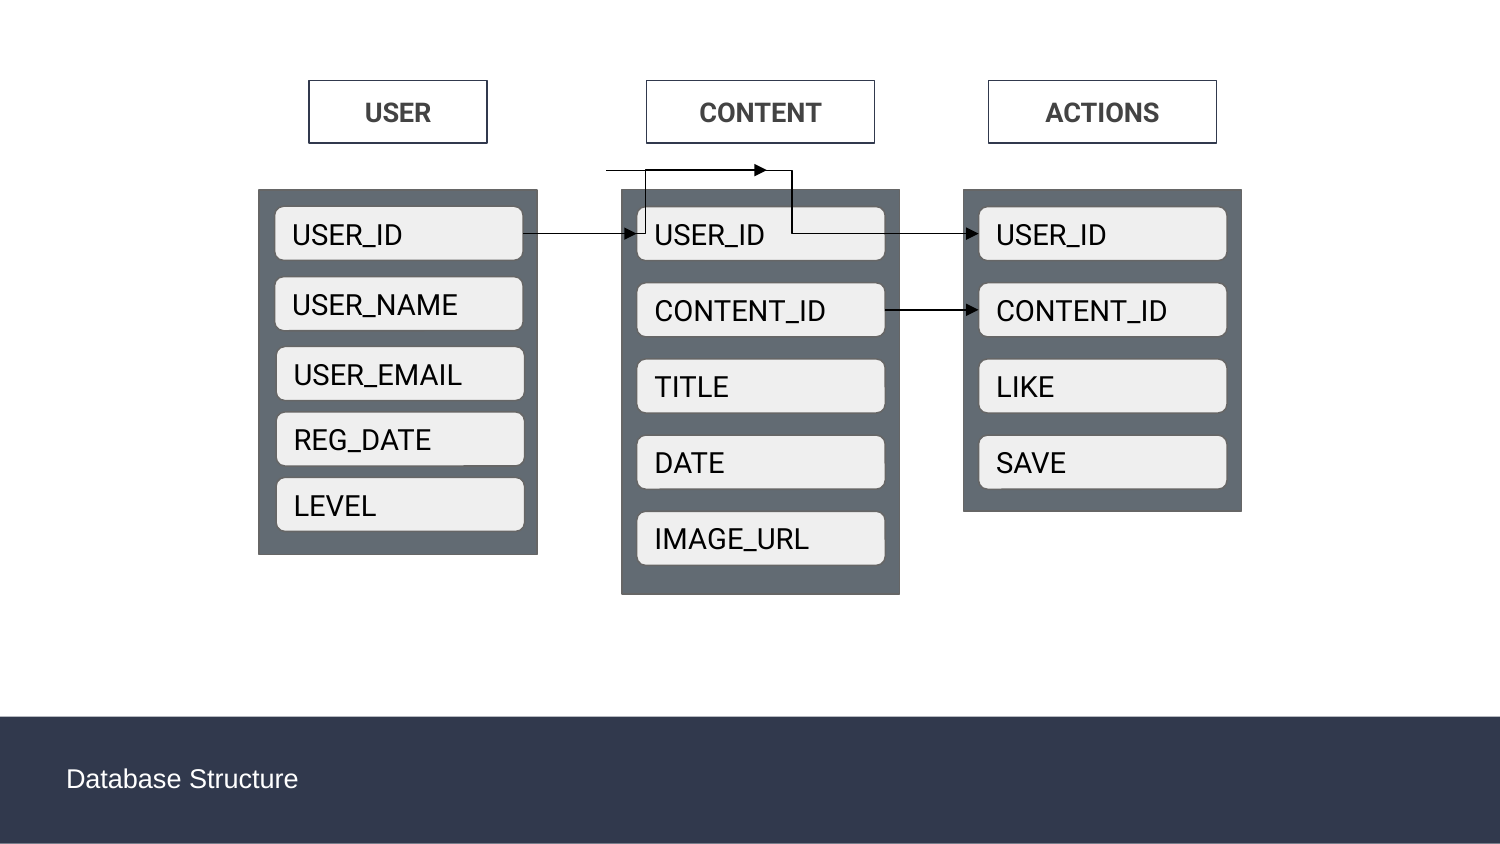

USER
ACTIONS
CONTENT

USER_ID
USER_ID
USER_ID
USER_NAME
CONTENT_ID
CONTENT_ID
USER_EMAIL
TITLE
LIKE
REG_DATE
DATE
SAVE
LEVEL
IMAGE_URL
Database Structure